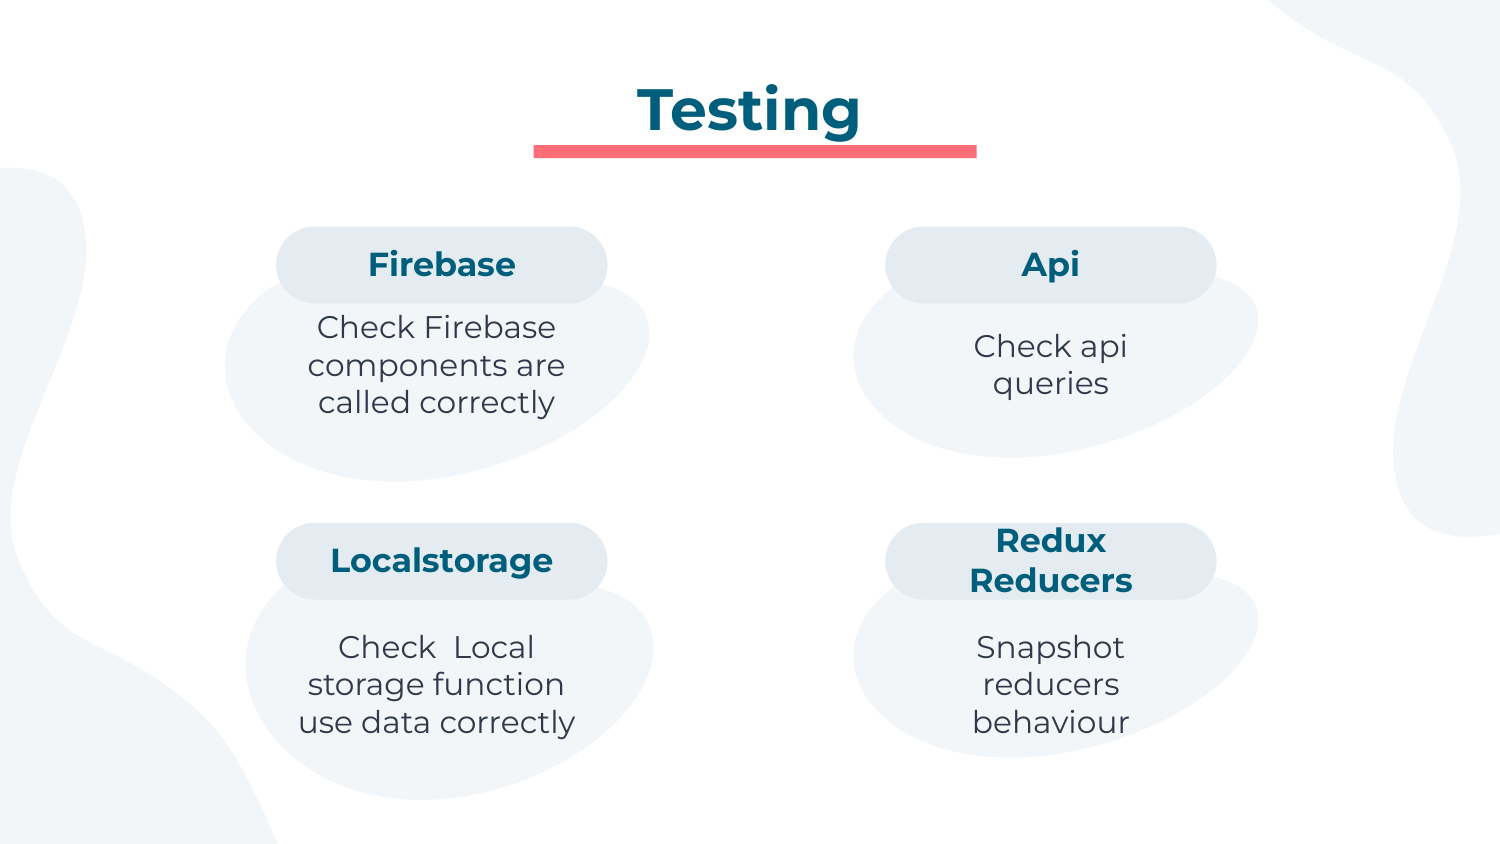

# Testing

Firebase
Api

Check Firebase components are called correctly
Check api queries

Localstorage
Redux Reducers

Check  Local storage function use data correctly
Snapshot reducers behaviour